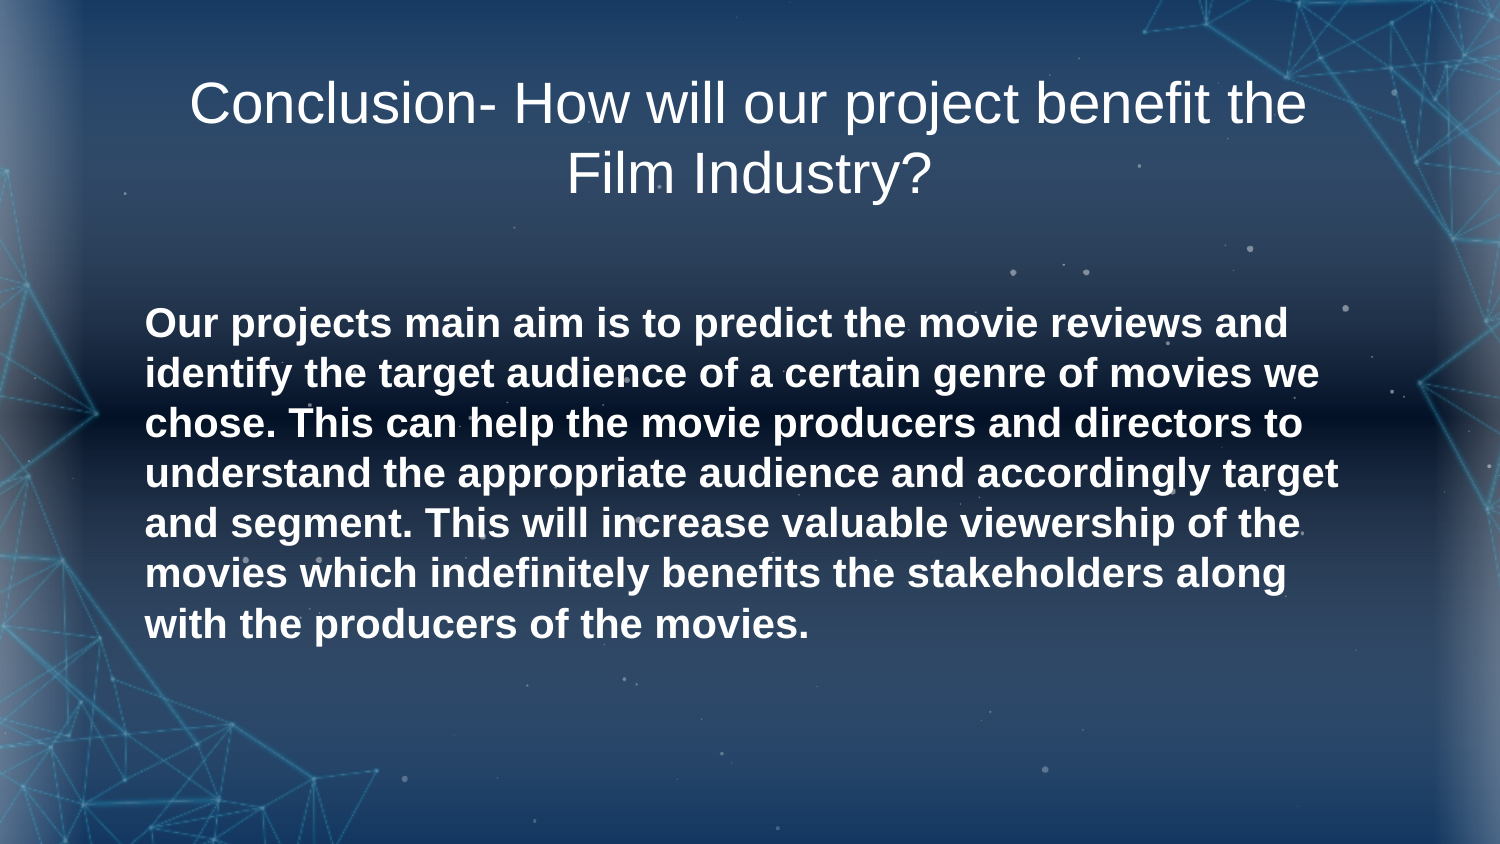

# Conclusion- How will our project benefit the Film Industry?
Our projects main aim is to predict the movie reviews and identify the target audience of a certain genre of movies we chose. This can help the movie producers and directors to understand the appropriate audience and accordingly target and segment. This will increase valuable viewership of the movies which indefinitely benefits the stakeholders along with the producers of the movies.